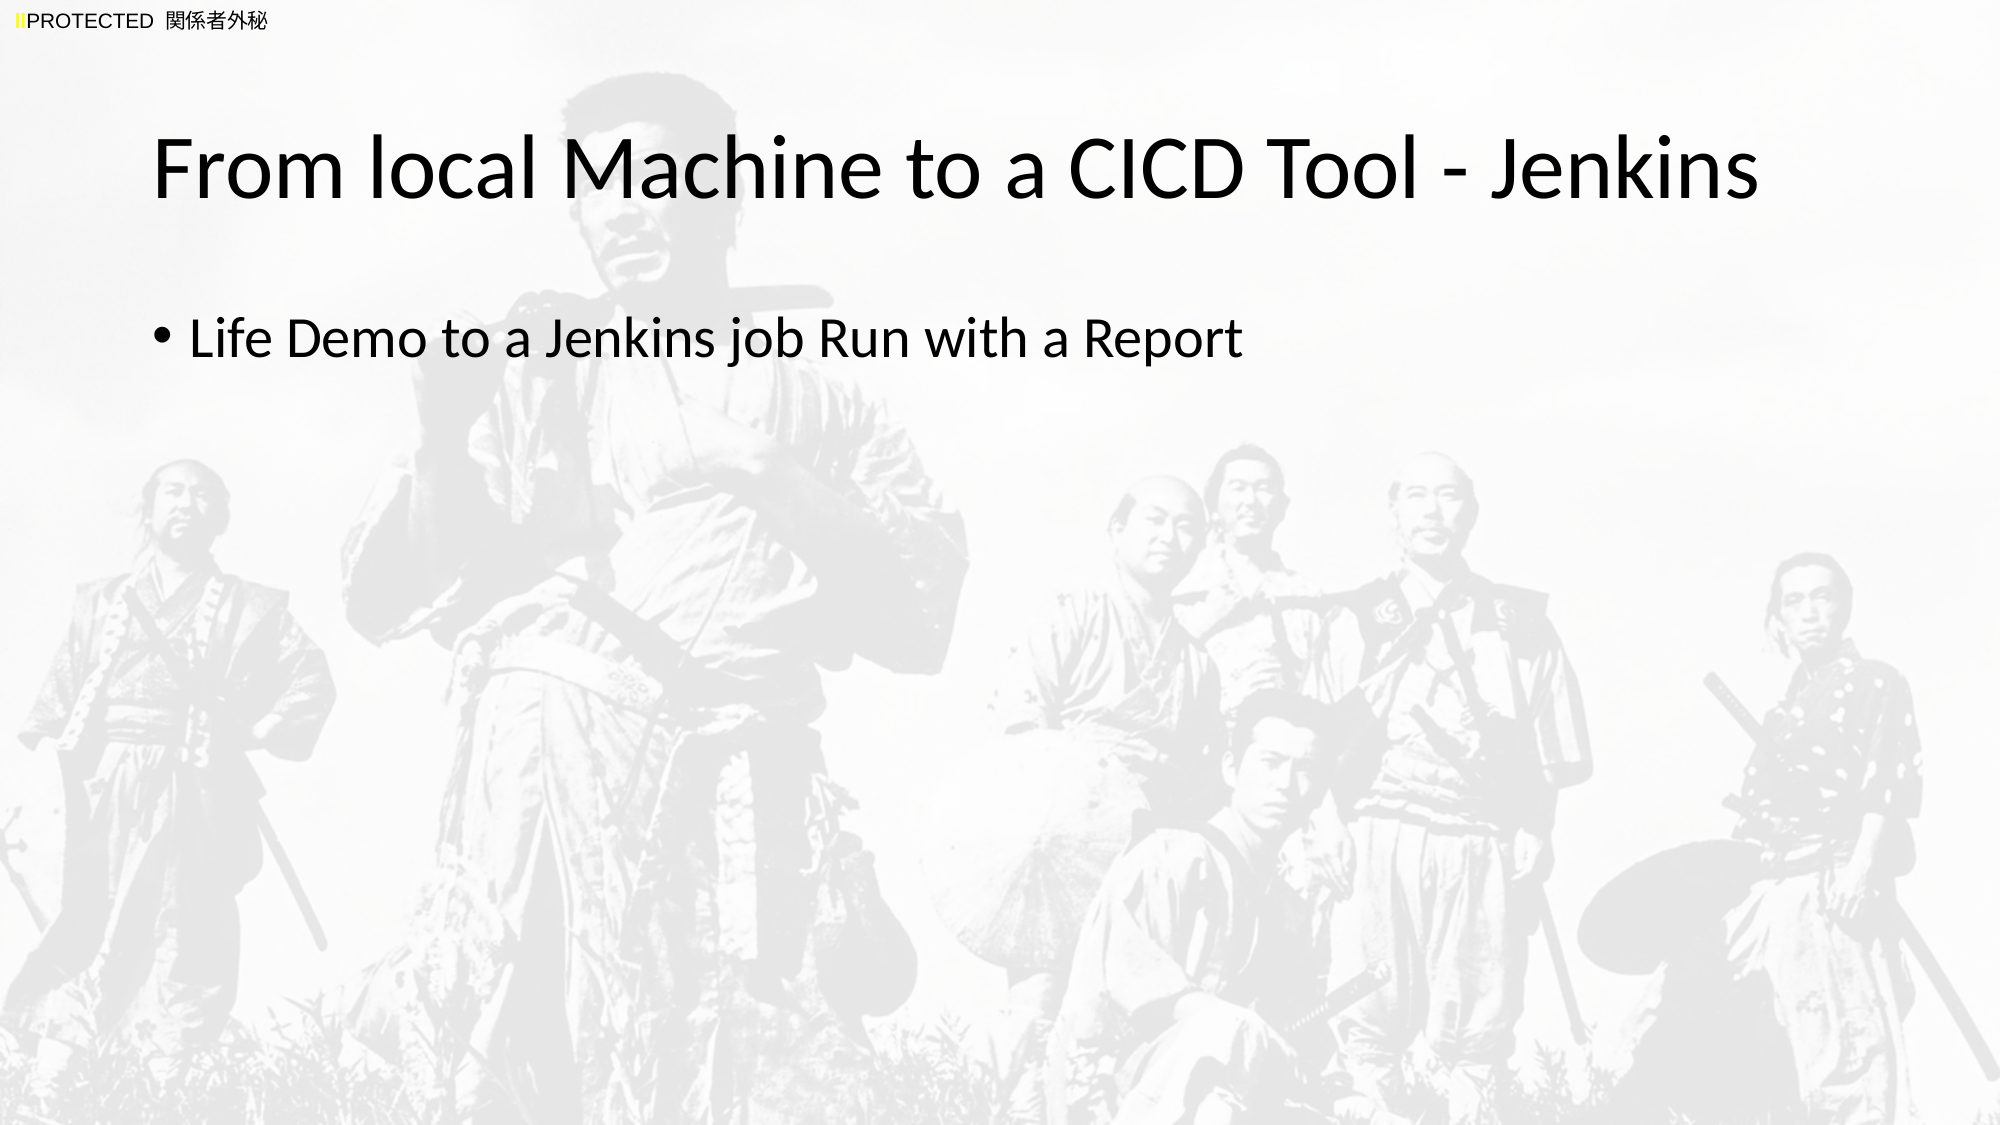

# From local Machine to a CICD Tool - Jenkins
Life Demo to a Jenkins job Run with a Report